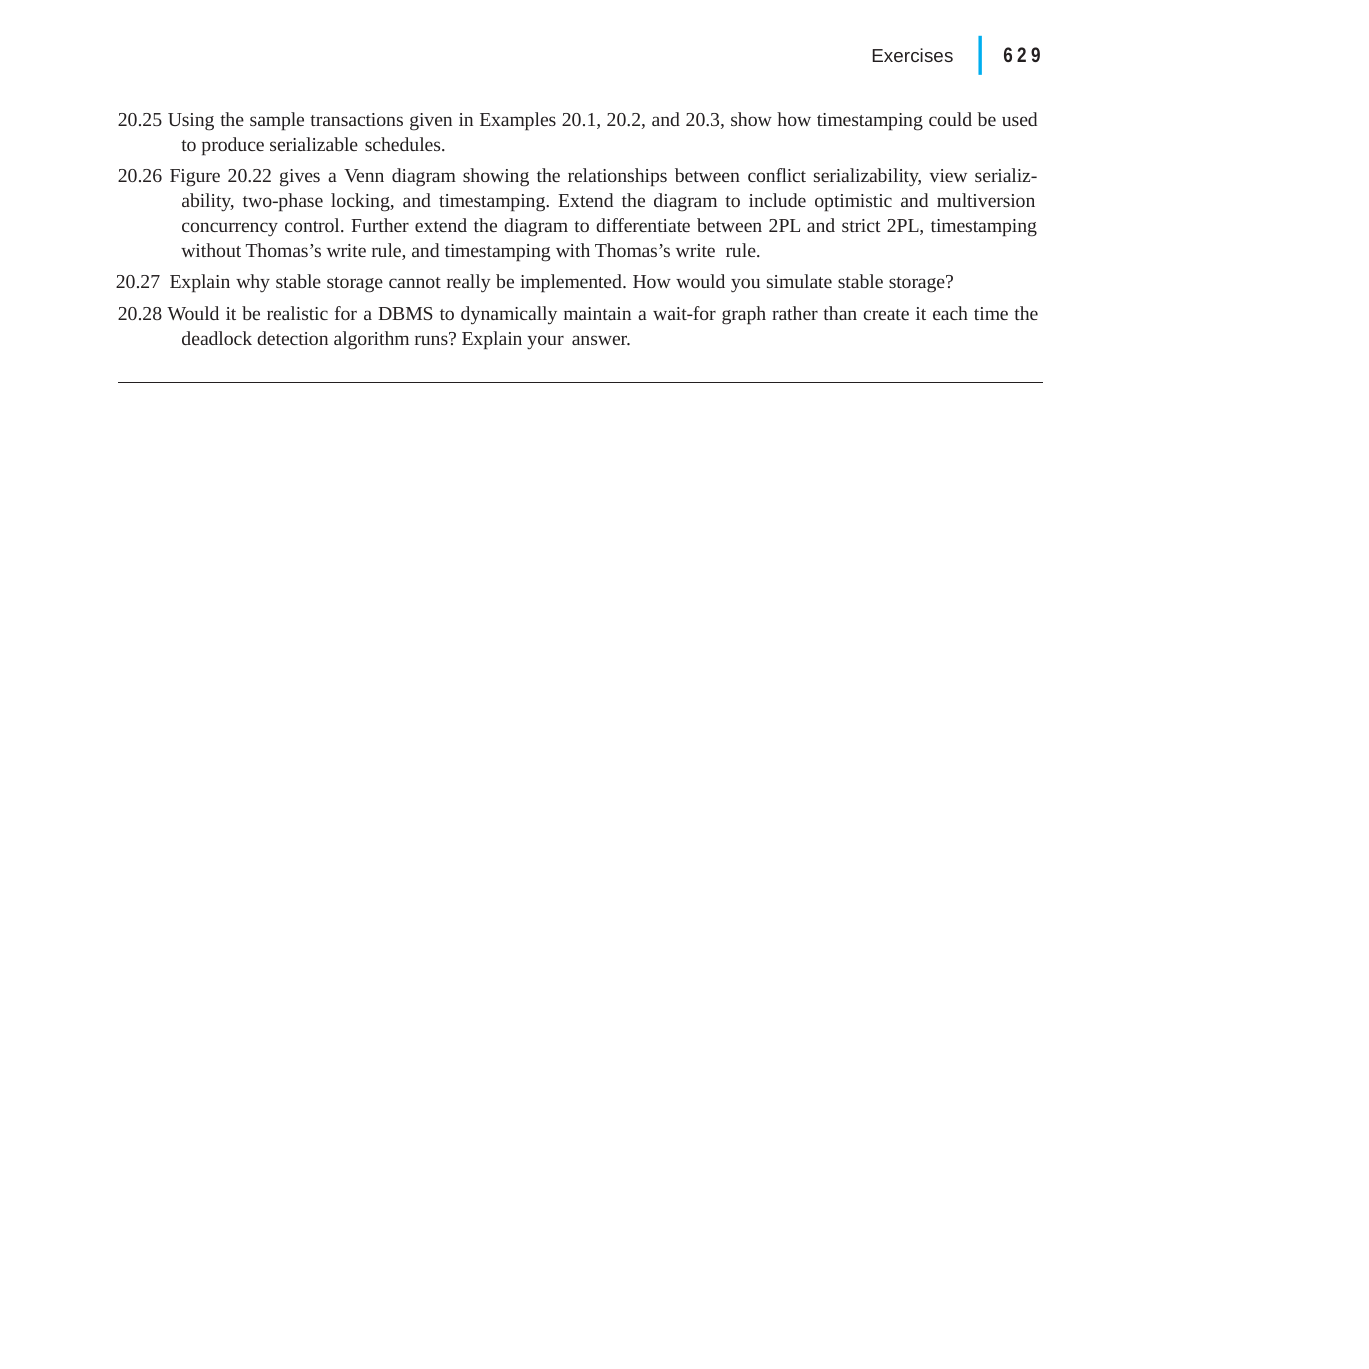

|
Exercises	629
20.25 Using the sample transactions given in Examples 20.1, 20.2, and 20.3, show how timestamping could be used  to produce serializable schedules.
20.26 Figure 20.22 gives a Venn diagram showing the relationships between conflict serializability, view serializ-  ability, two-phase locking, and timestamping. Extend the diagram to include optimistic and multiversion  concurrency control. Further extend the diagram to differentiate between 2PL and strict 2PL, timestamping  without Thomas’s write rule, and timestamping with Thomas’s write rule.
20.27 Explain why stable storage cannot really be implemented. How would you simulate stable storage?
20.28 Would it be realistic for a DBMS to dynamically maintain a wait-for graph rather than create it each time the  deadlock detection algorithm runs? Explain your answer.